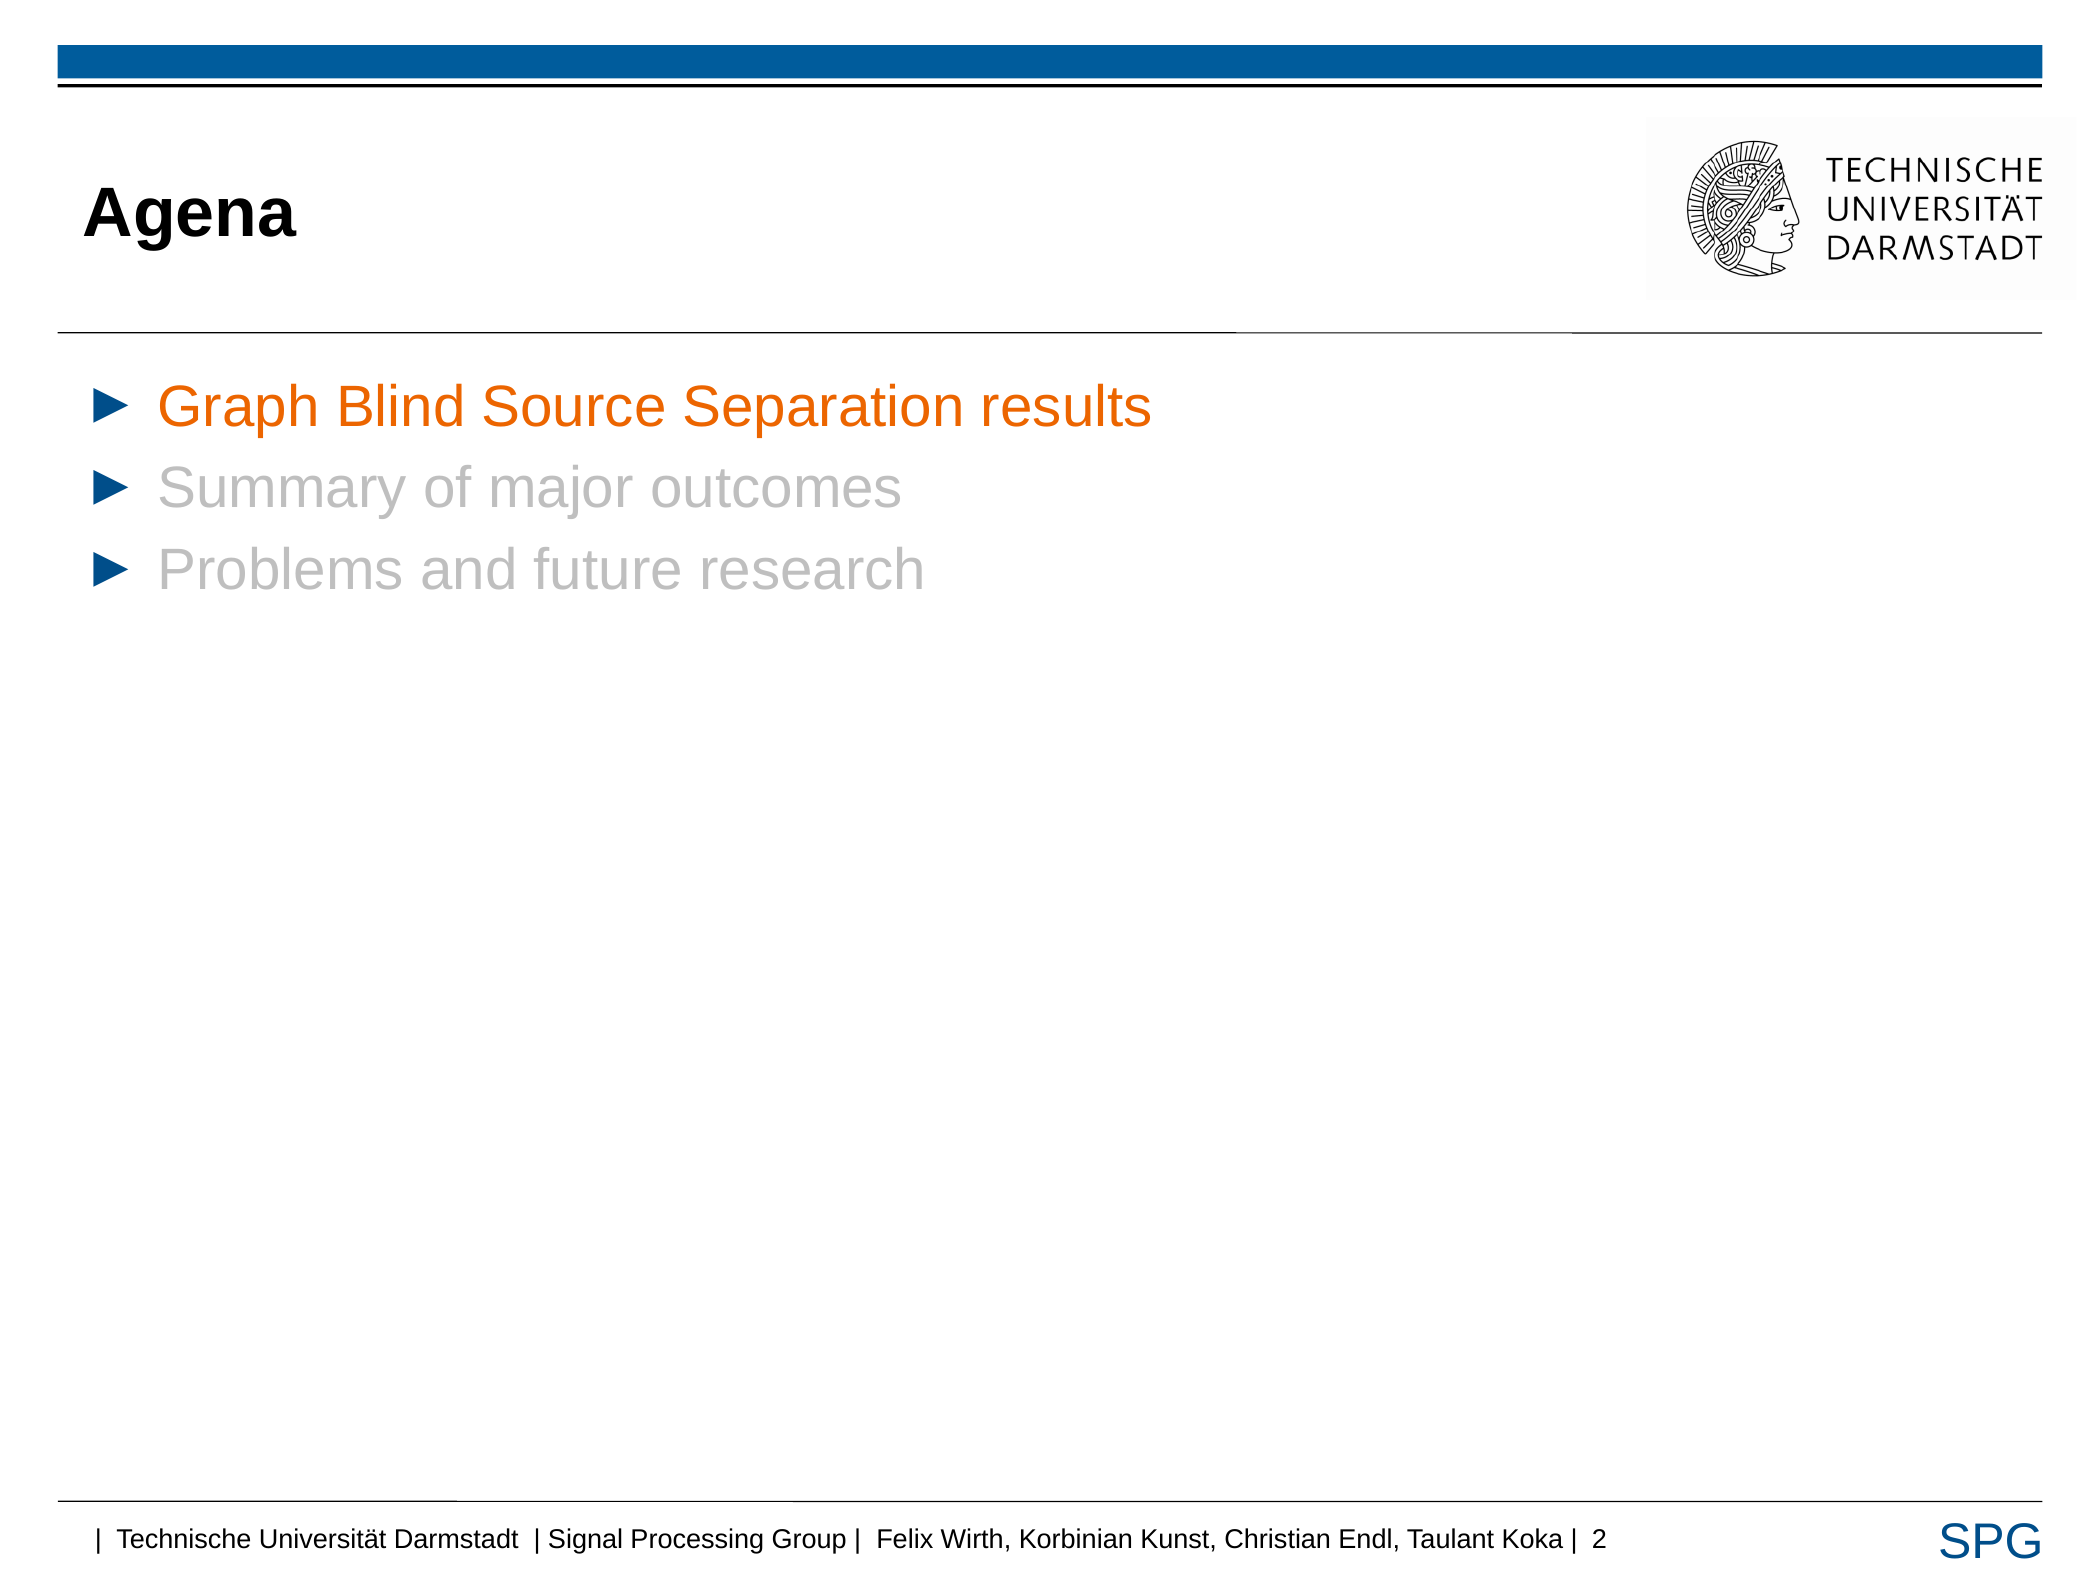

# Agena
Graph Blind Source Separation results
Summary of major outcomes
Problems and future research